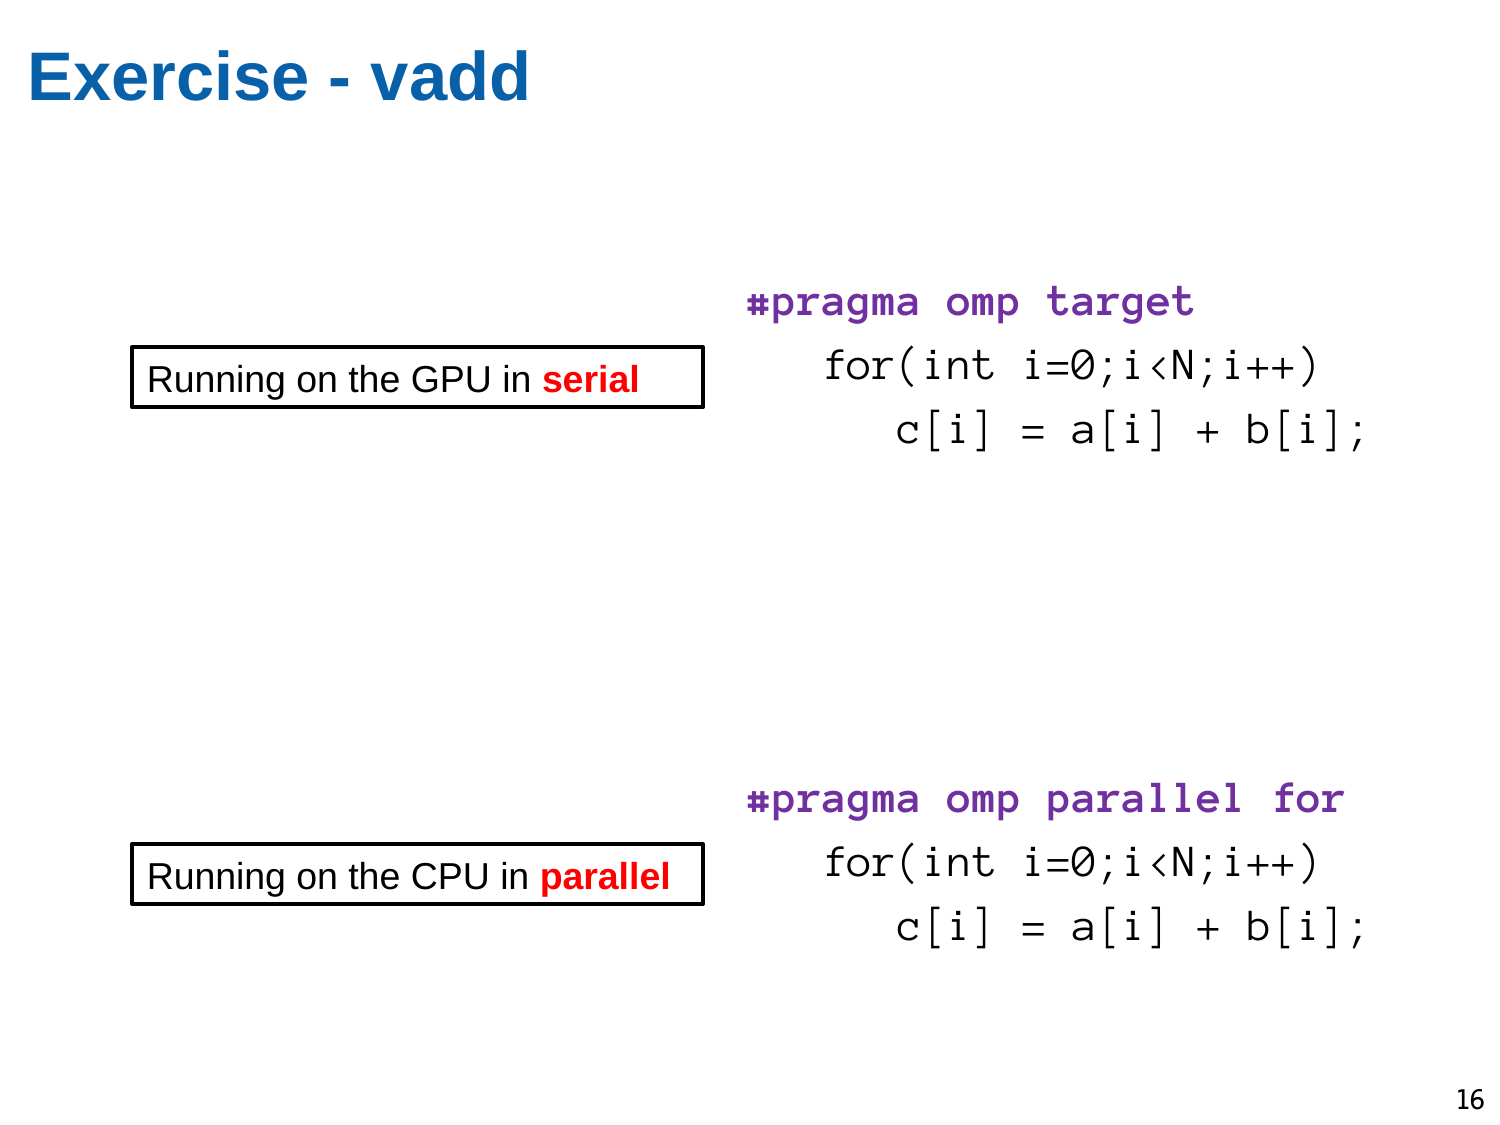

# Exercise - vadd

#pragma omp target
   for(int i=0;i<N;i++)
      c[i] = a[i] + b[i];

Running on the GPU in serial

#pragma omp parallel for
   for(int i=0;i<N;i++)
      c[i] = a[i] + b[i];

Running on the CPU in parallel
16